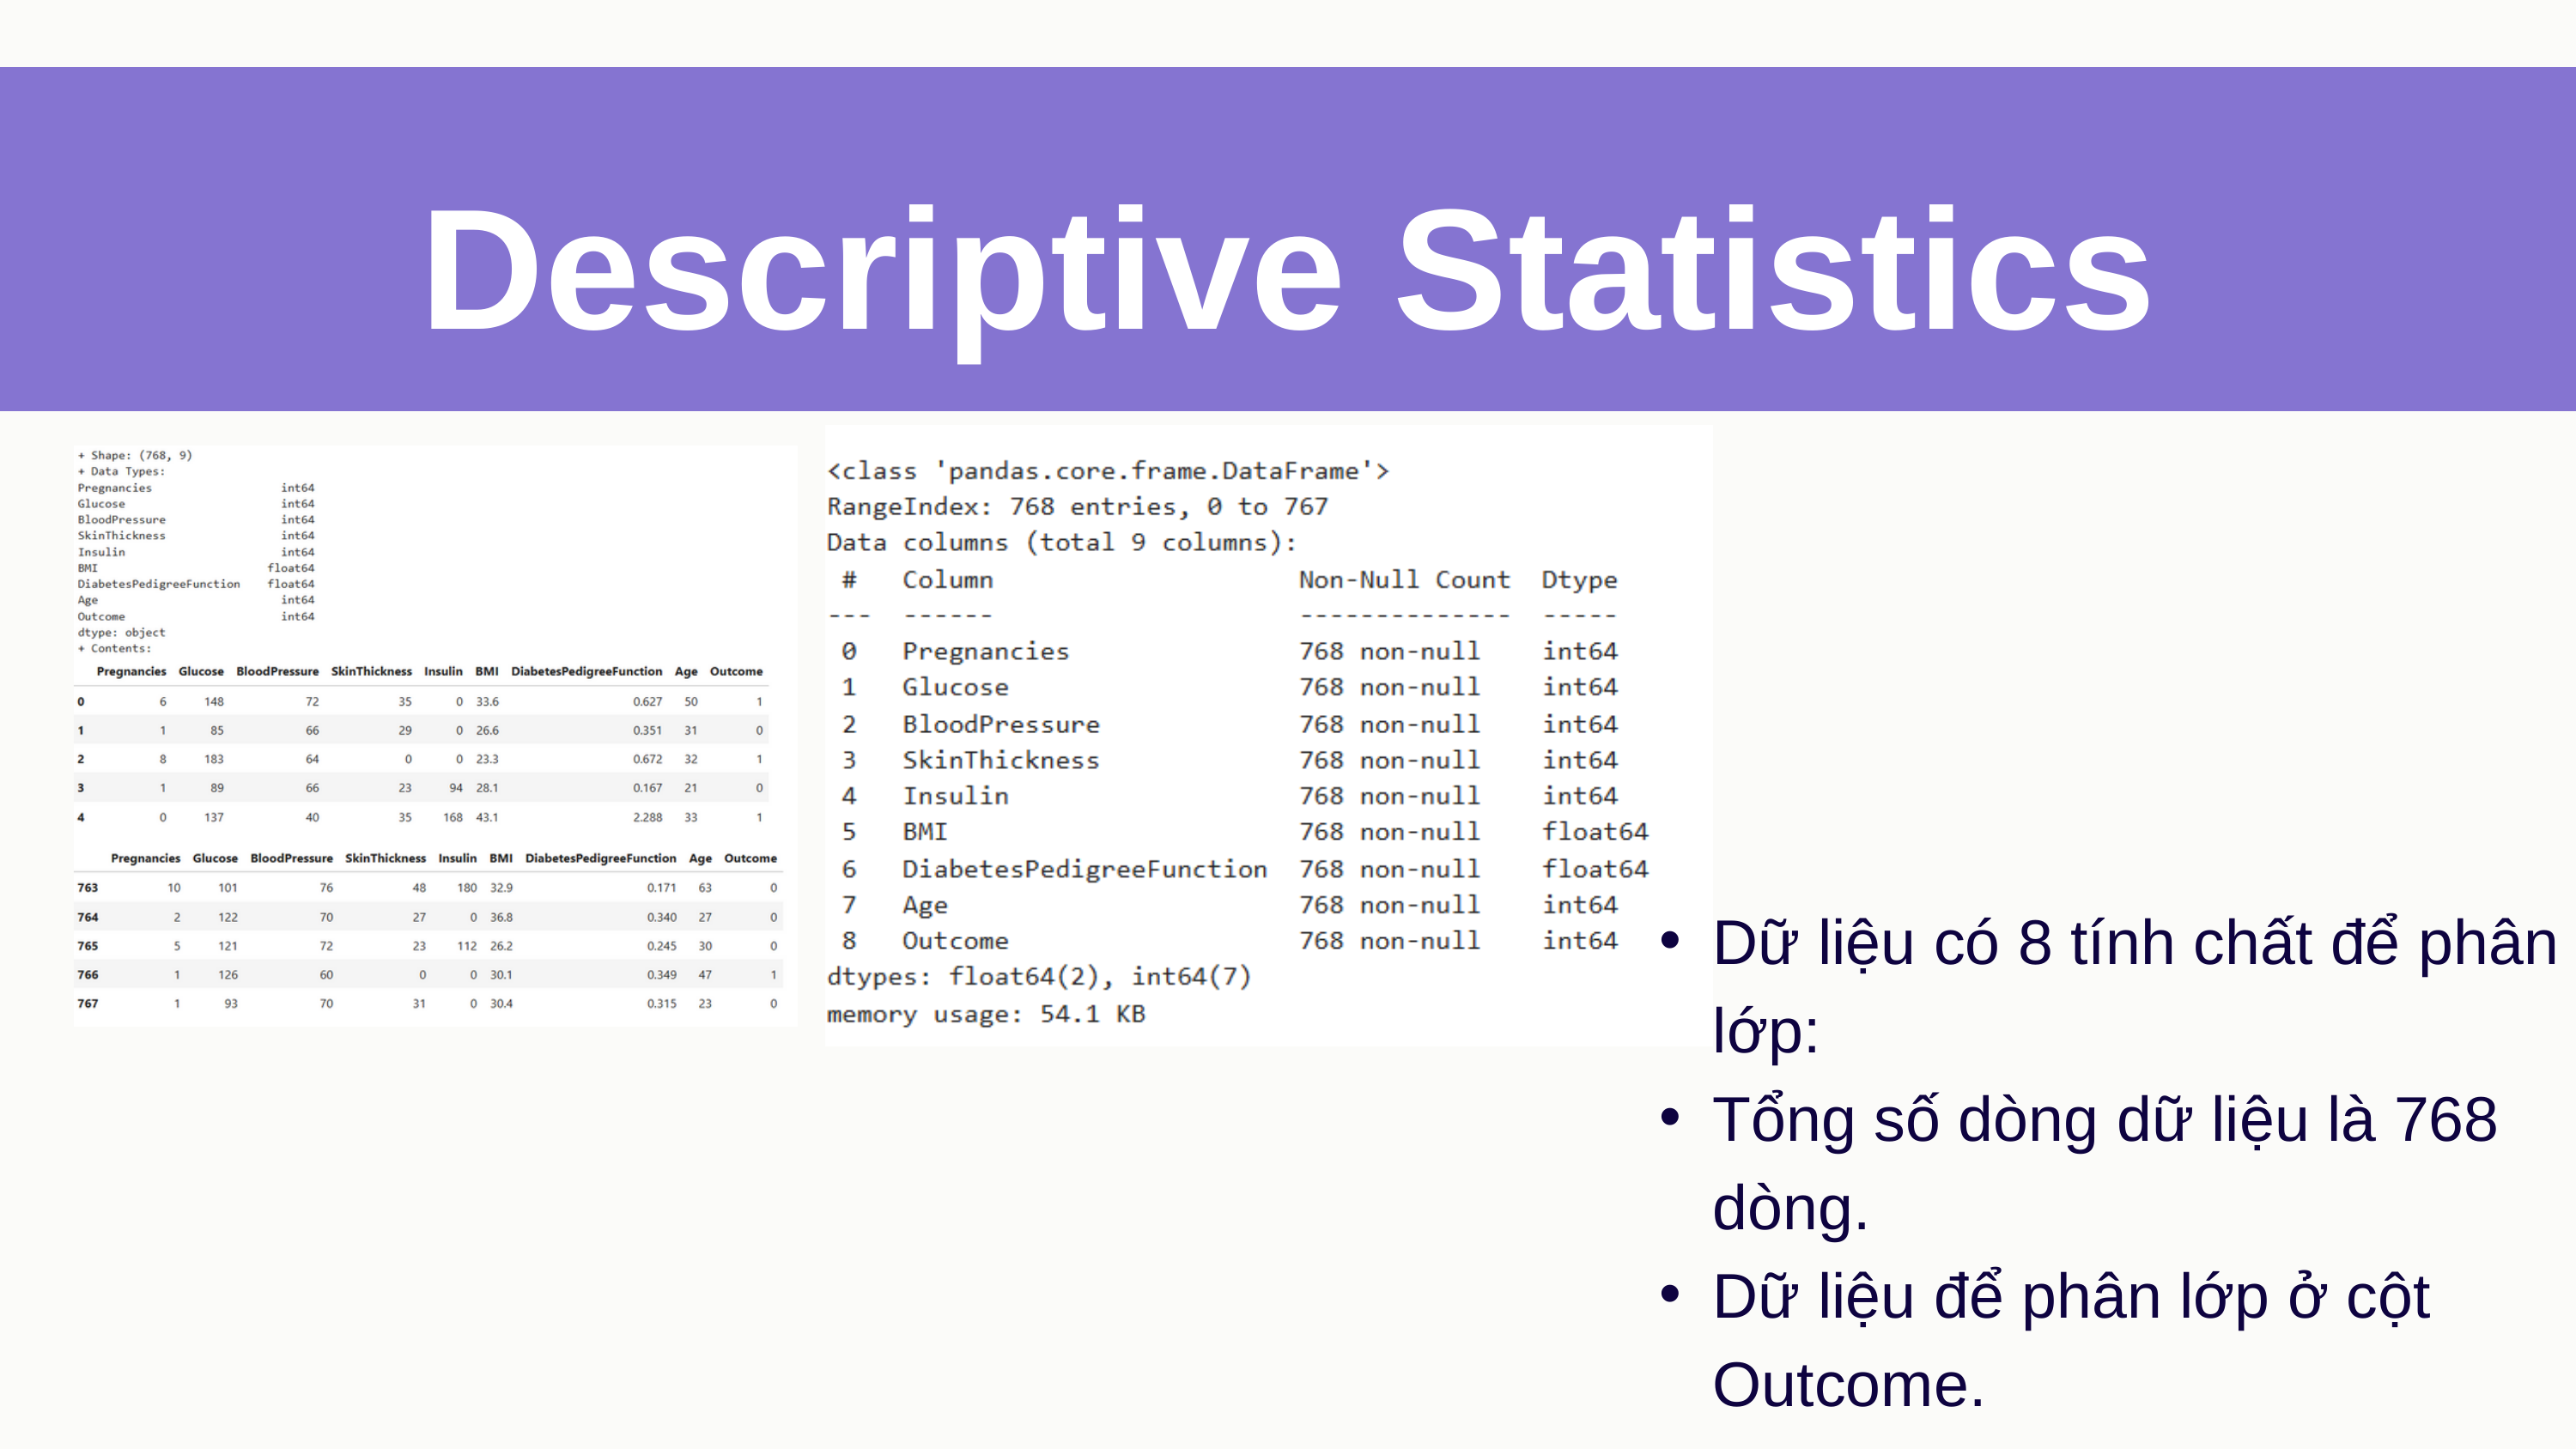

Descriptive Statistics

Dữ liệu có 8 tính chất để phân lớp:
Tổng số dòng dữ liệu là 768 dòng.
Dữ liệu để phân lớp ở cột Outcome.